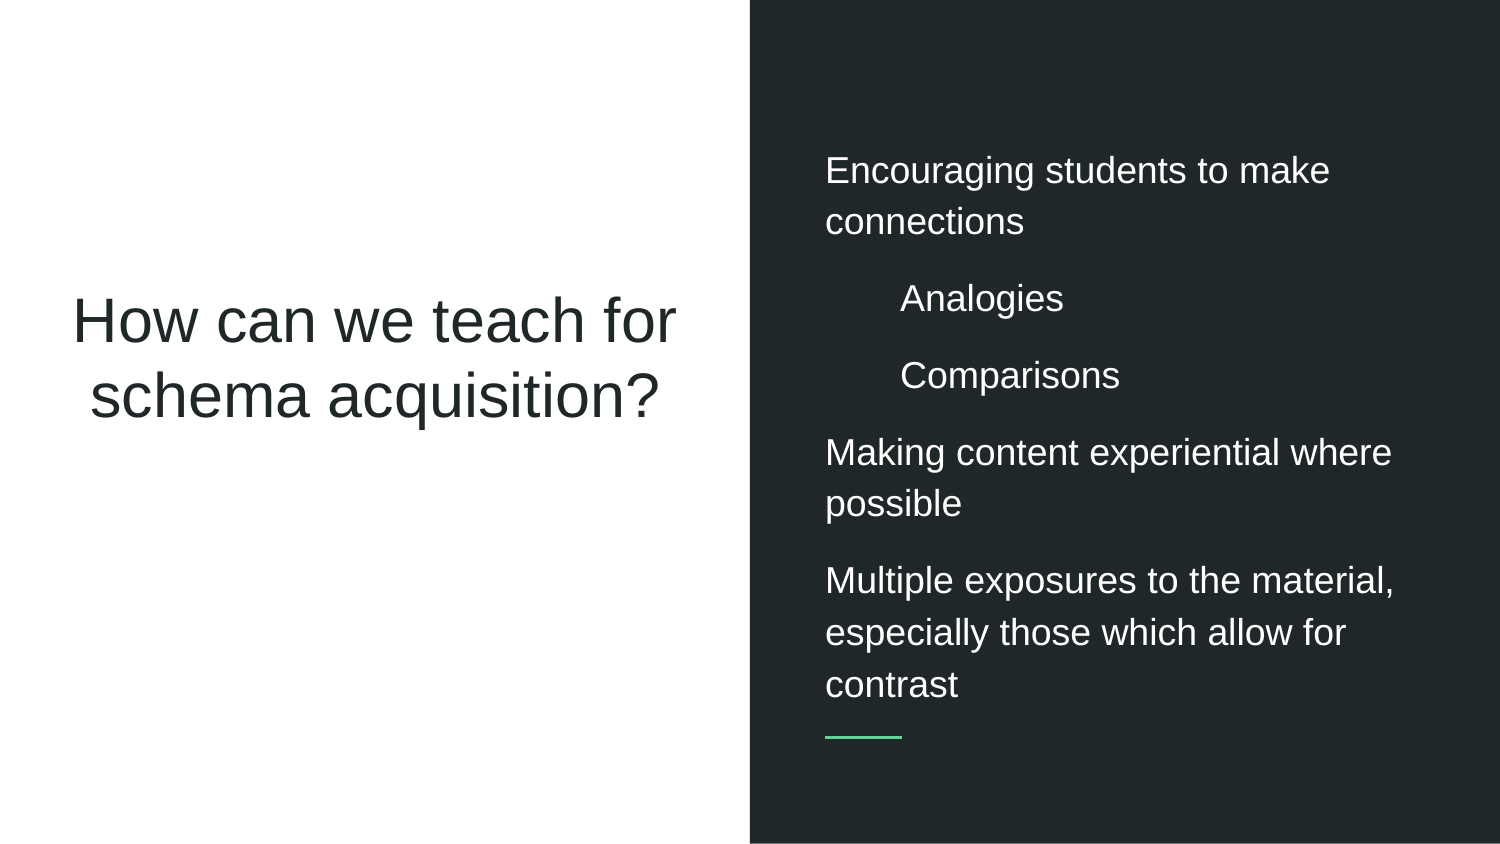

Encouraging students to make connections
Analogies
Comparisons
Making content experiential where possible
Multiple exposures to the material, especially those which allow for contrast
# How can we teach for schema acquisition?